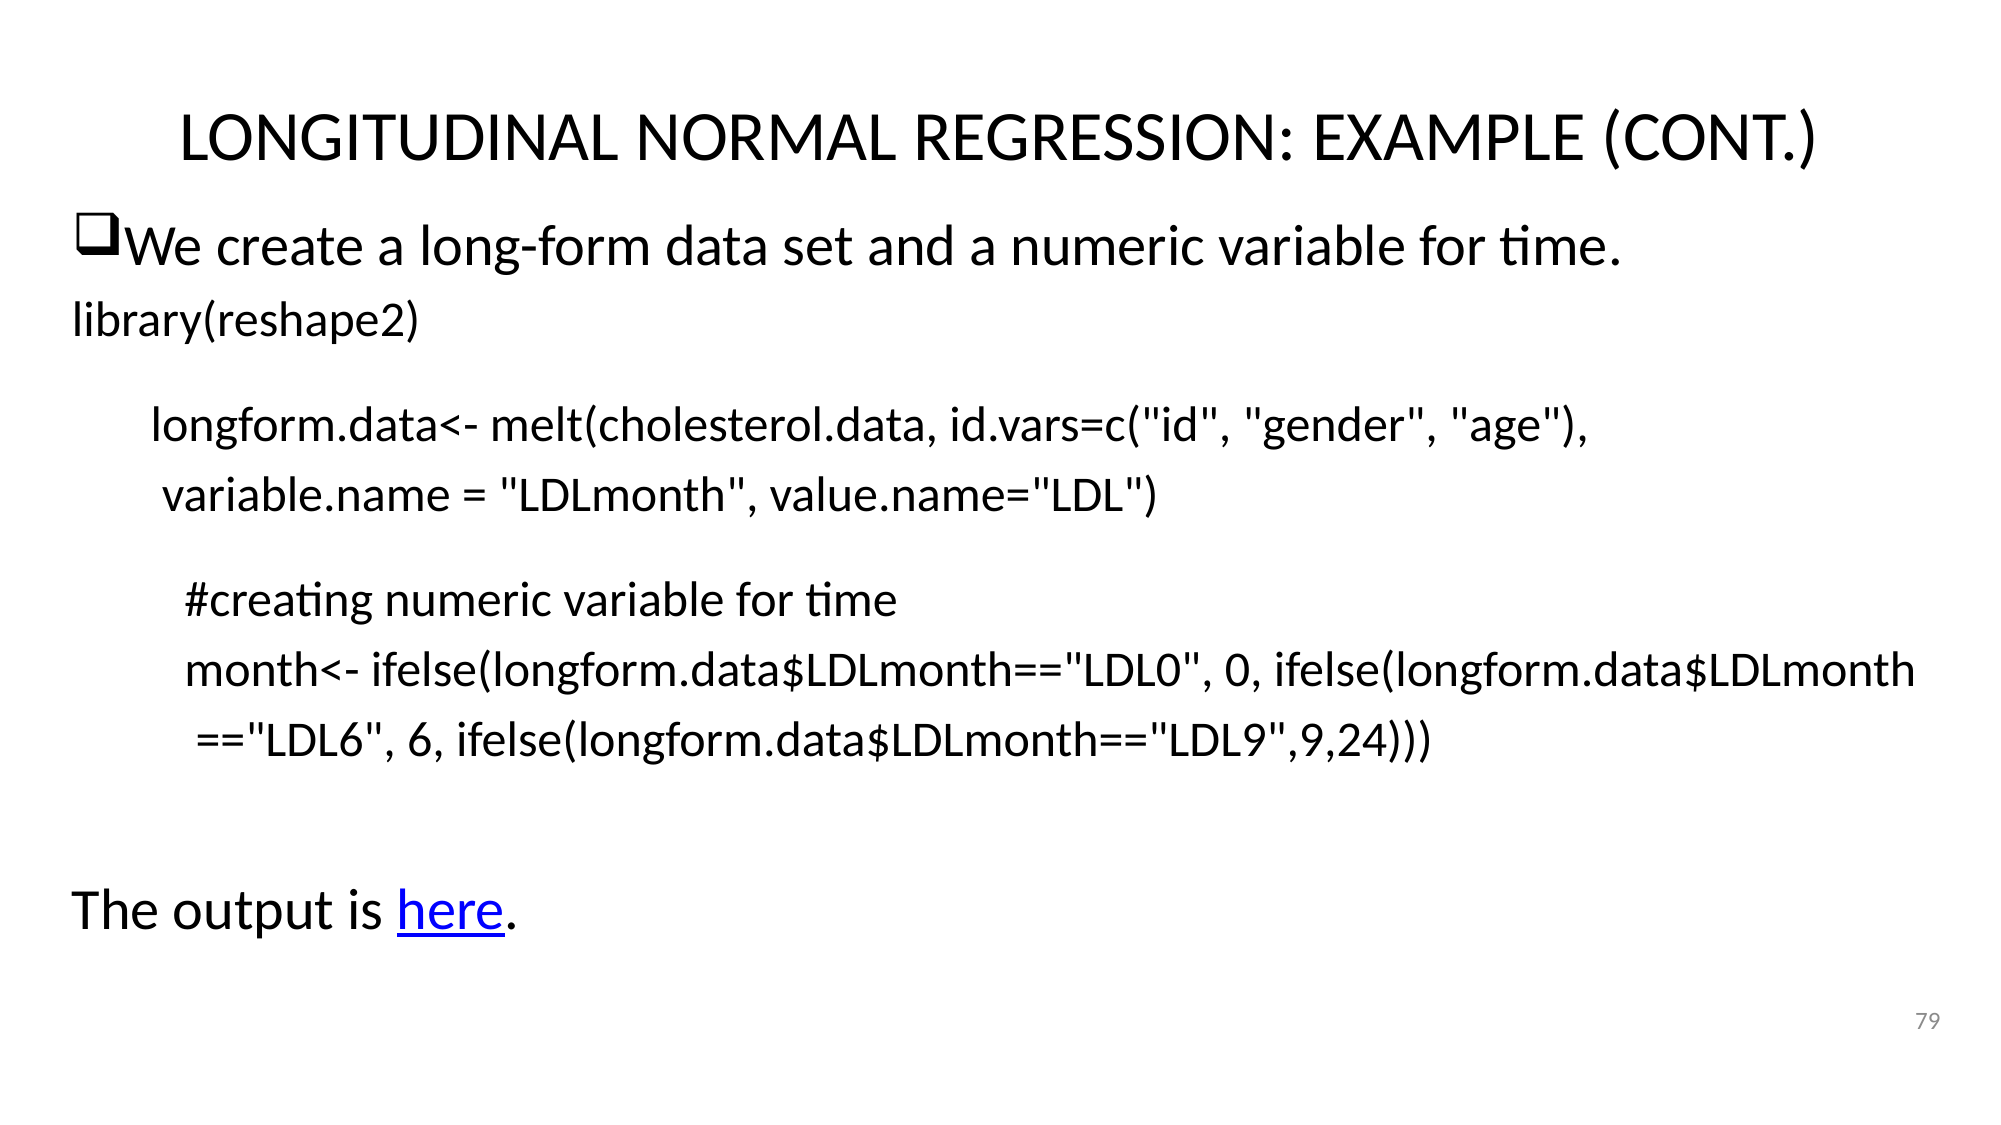

LONGITUDINAL NORMAL REGRESSION: EXAMPLE (CONT.)
We create a long-form data set and a numeric variable for time.
library(reshape2)

       longform.data<- melt(cholesterol.data, id.vars=c("id", "gender", "age"),
        variable.name = "LDLmonth", value.name="LDL")

          #creating numeric variable for time
          month<- ifelse(longform.data$LDLmonth=="LDL0", 0, ifelse(longform.data$LDLmonth
           =="LDL6", 6, ifelse(longform.data$LDLmonth=="LDL9",9,24)))

The output is here.

79